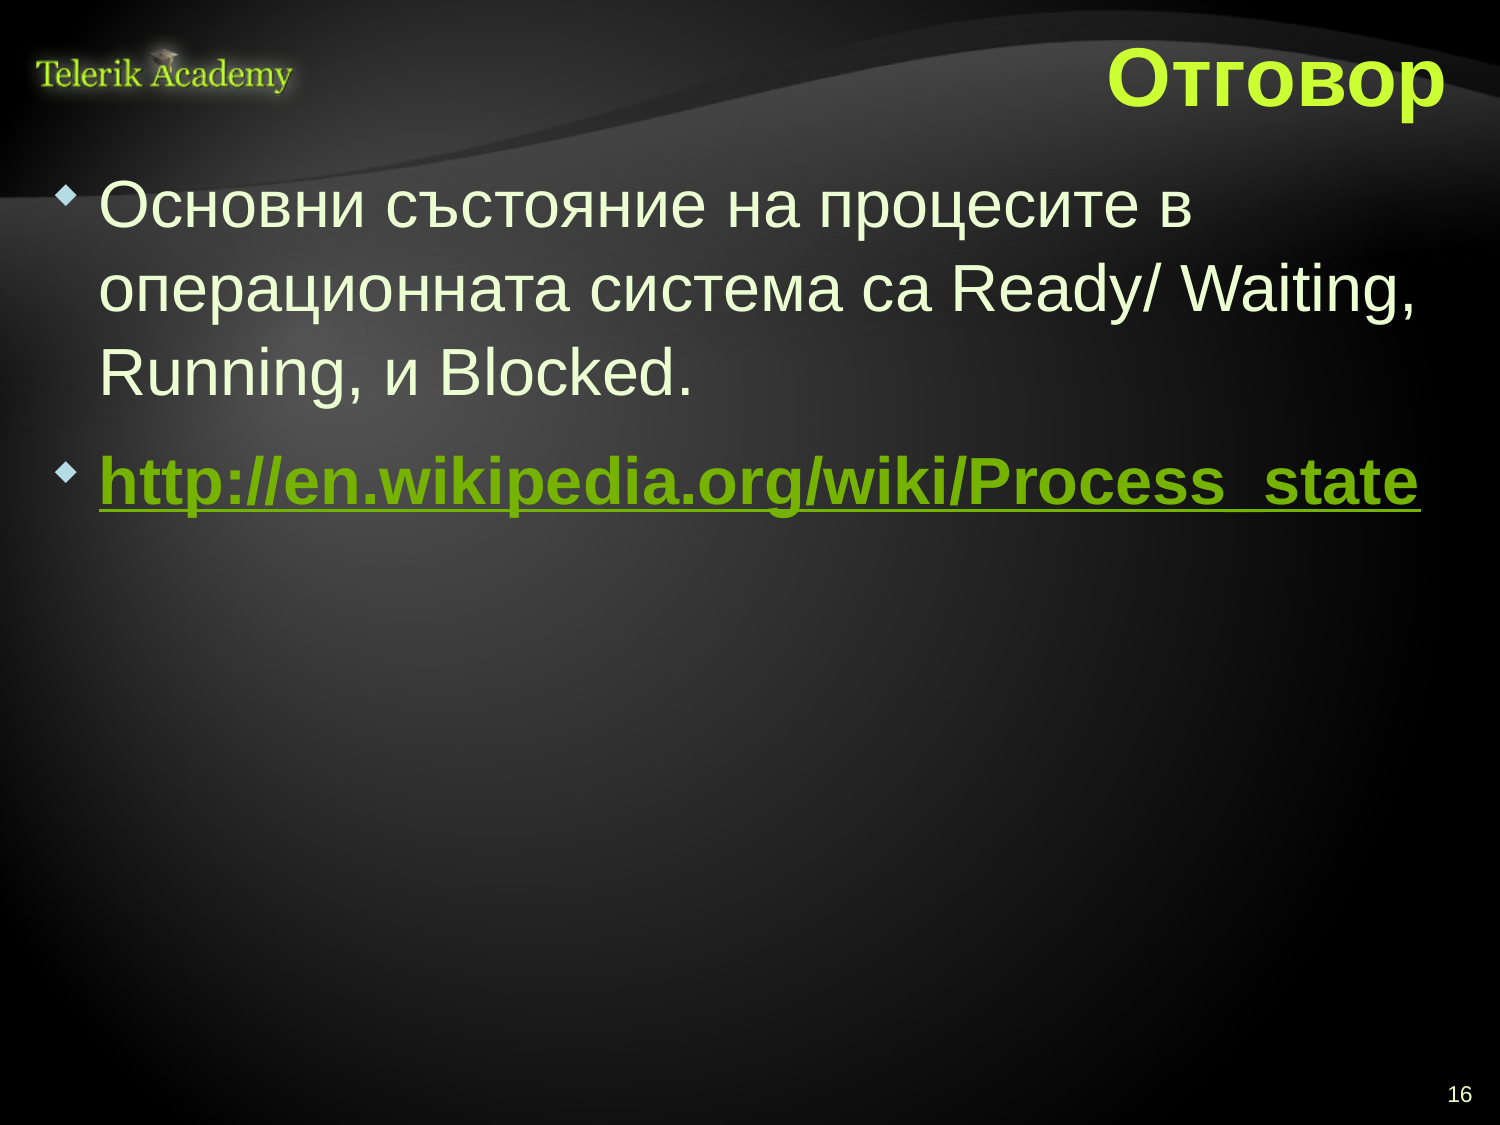

# Отговор
Основни състояние на процесите в операционната система са Ready/ Waiting, Running, и Blocked.
http://en.wikipedia.org/wiki/Process_state
16